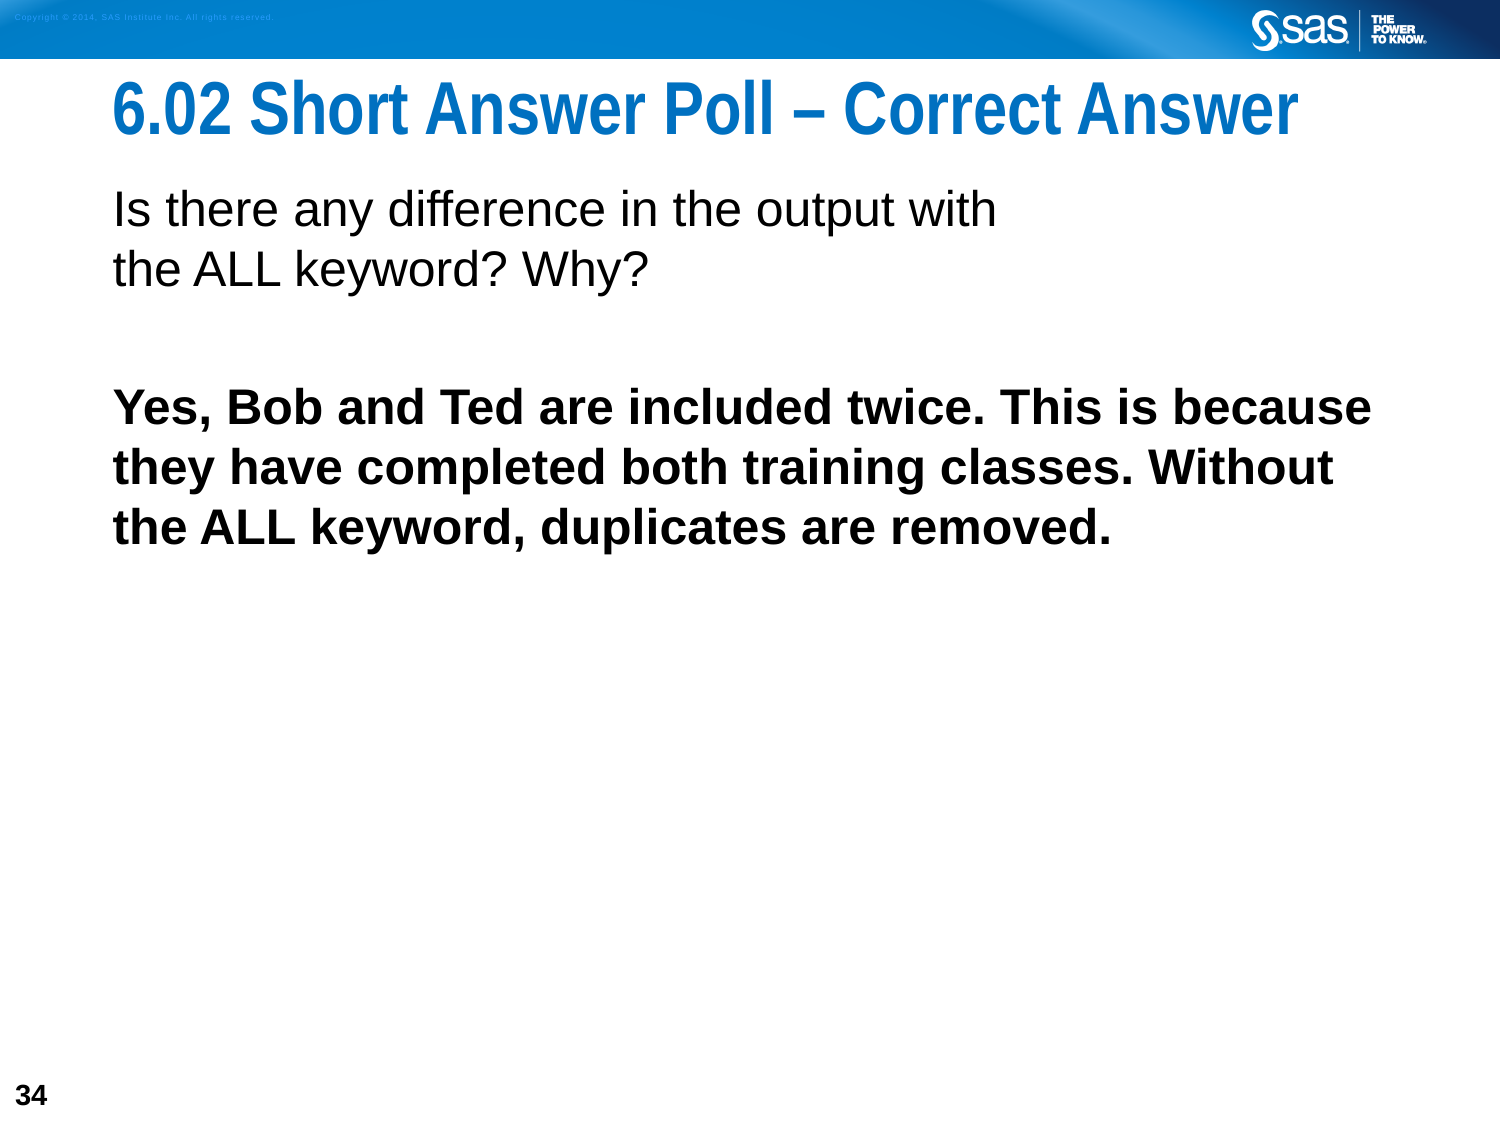

# 6.02 Short Answer Poll – Correct Answer
Is there any difference in the output with
the ALL keyword? Why?

Yes, Bob and Ted are included twice. This is because they have completed both training classes. Without the ALL keyword, duplicates are removed.